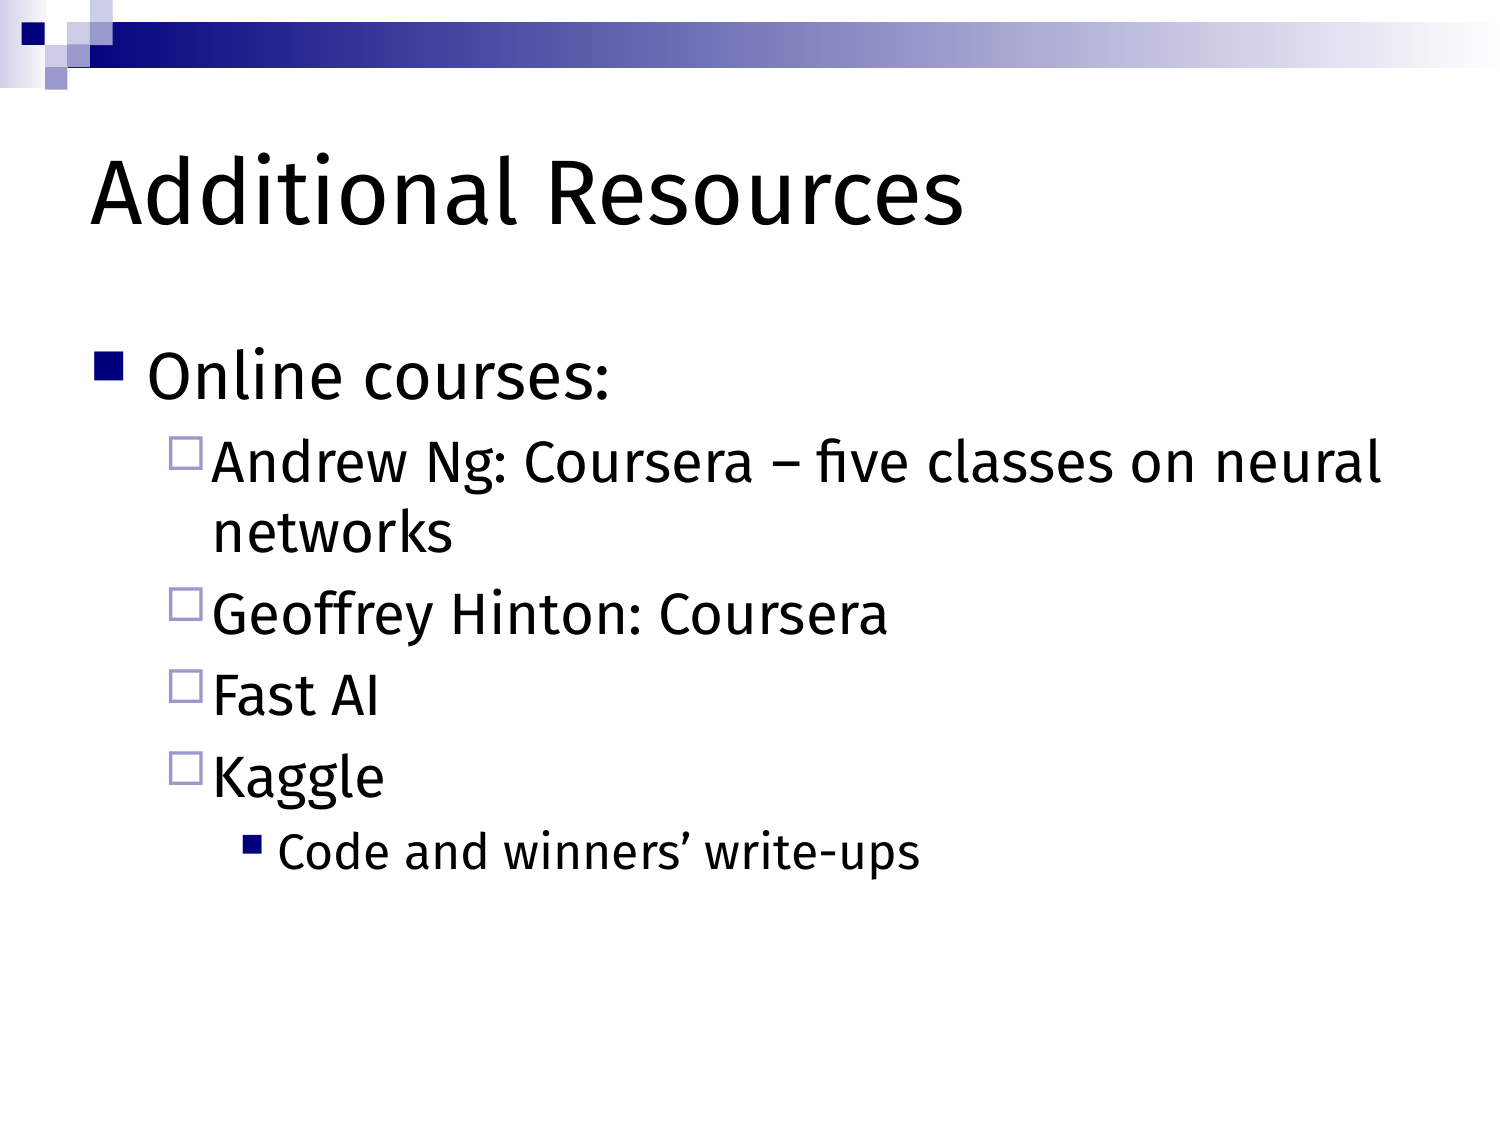

# Additional Resources
Online courses:
Andrew Ng: Coursera – five classes on neural networks
Geoffrey Hinton: Coursera
Fast AI
Kaggle
Code and winners’ write-ups